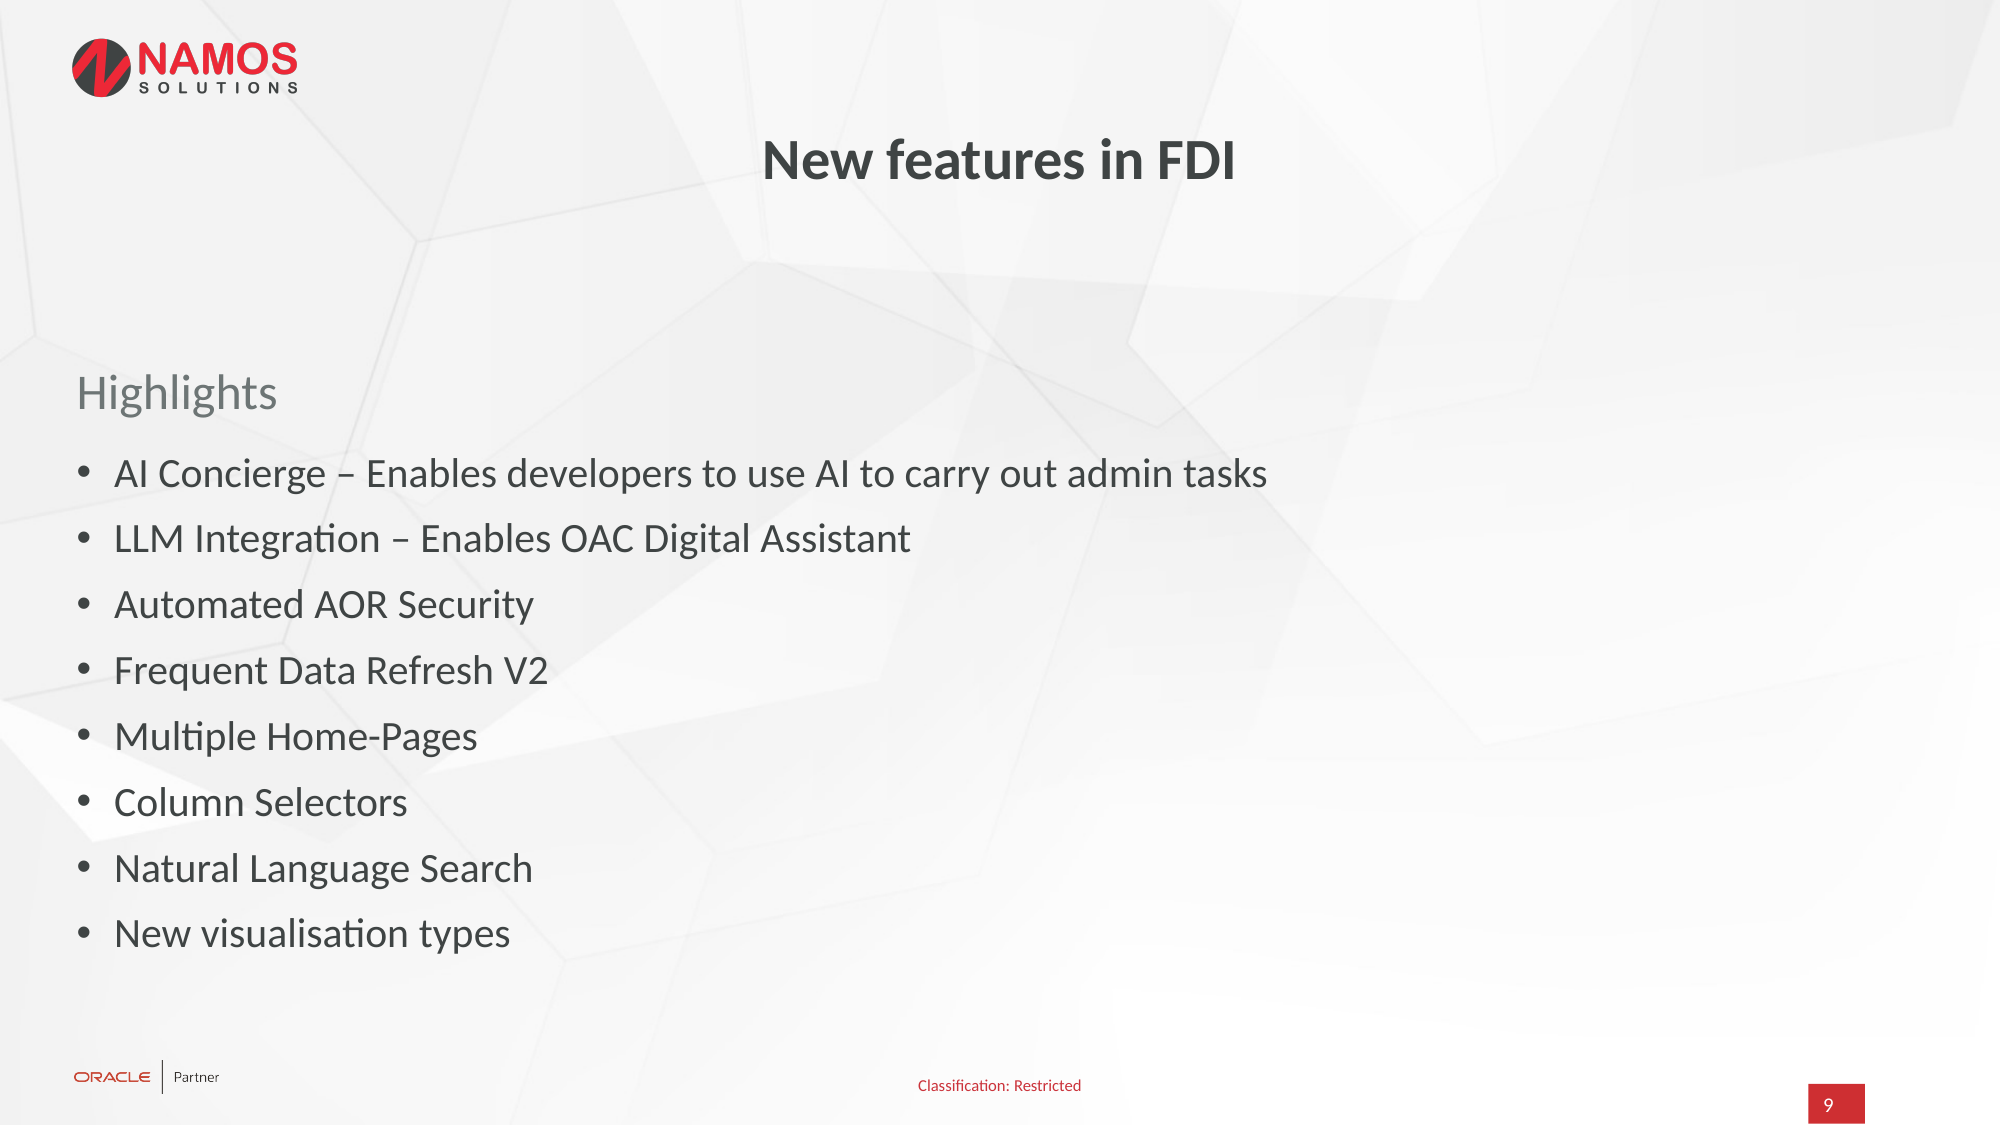

New features in FDI
Highlights
AI Concierge – Enables developers to use AI to carry out admin tasks
LLM Integration – Enables OAC Digital Assistant
Automated AOR Security
Frequent Data Refresh V2
Multiple Home-Pages
Column Selectors
Natural Language Search
New visualisation types